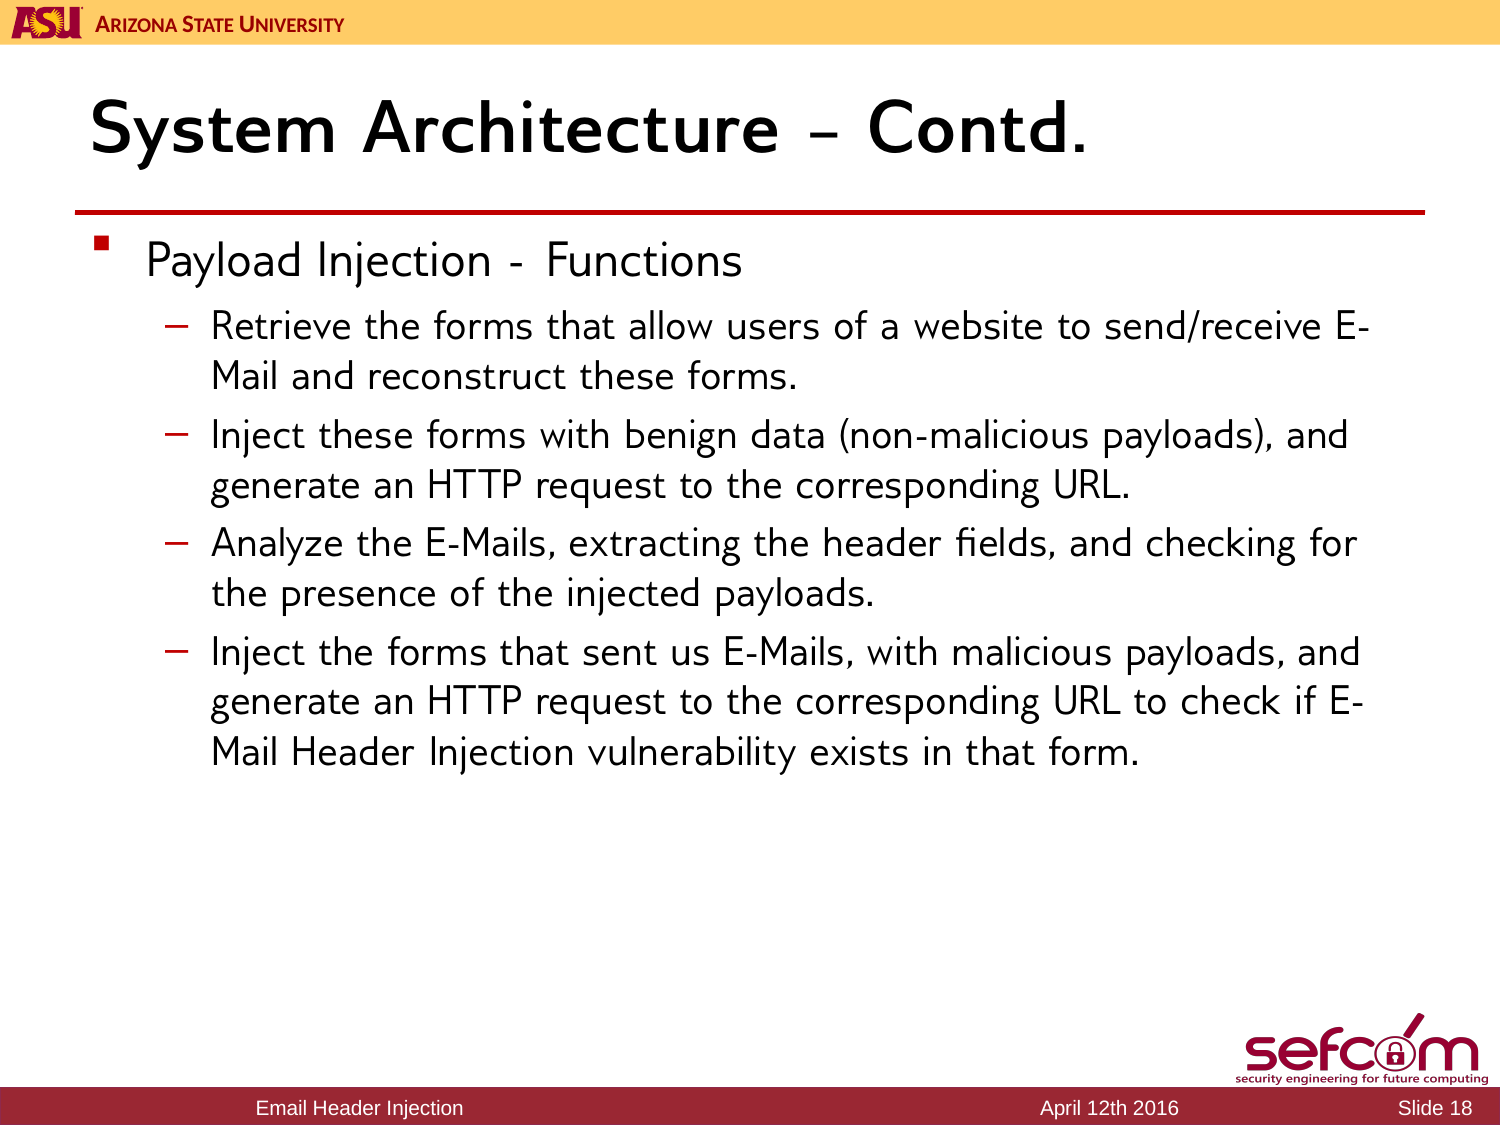

# System Architecture – Contd.
Payload Injection - Functions
Retrieve the forms that allow users of a website to send/receive E-Mail and reconstruct these forms.
Inject these forms with benign data (non-malicious payloads), and generate an HTTP request to the corresponding URL.
Analyze the E-Mails, extracting the header fields, and checking for the presence of the injected payloads.
Inject the forms that sent us E-Mails, with malicious payloads, and generate an HTTP request to the corresponding URL to check if E-Mail Header Injection vulnerability exists in that form.
Email Header Injection
April 12th 2016
Slide 18